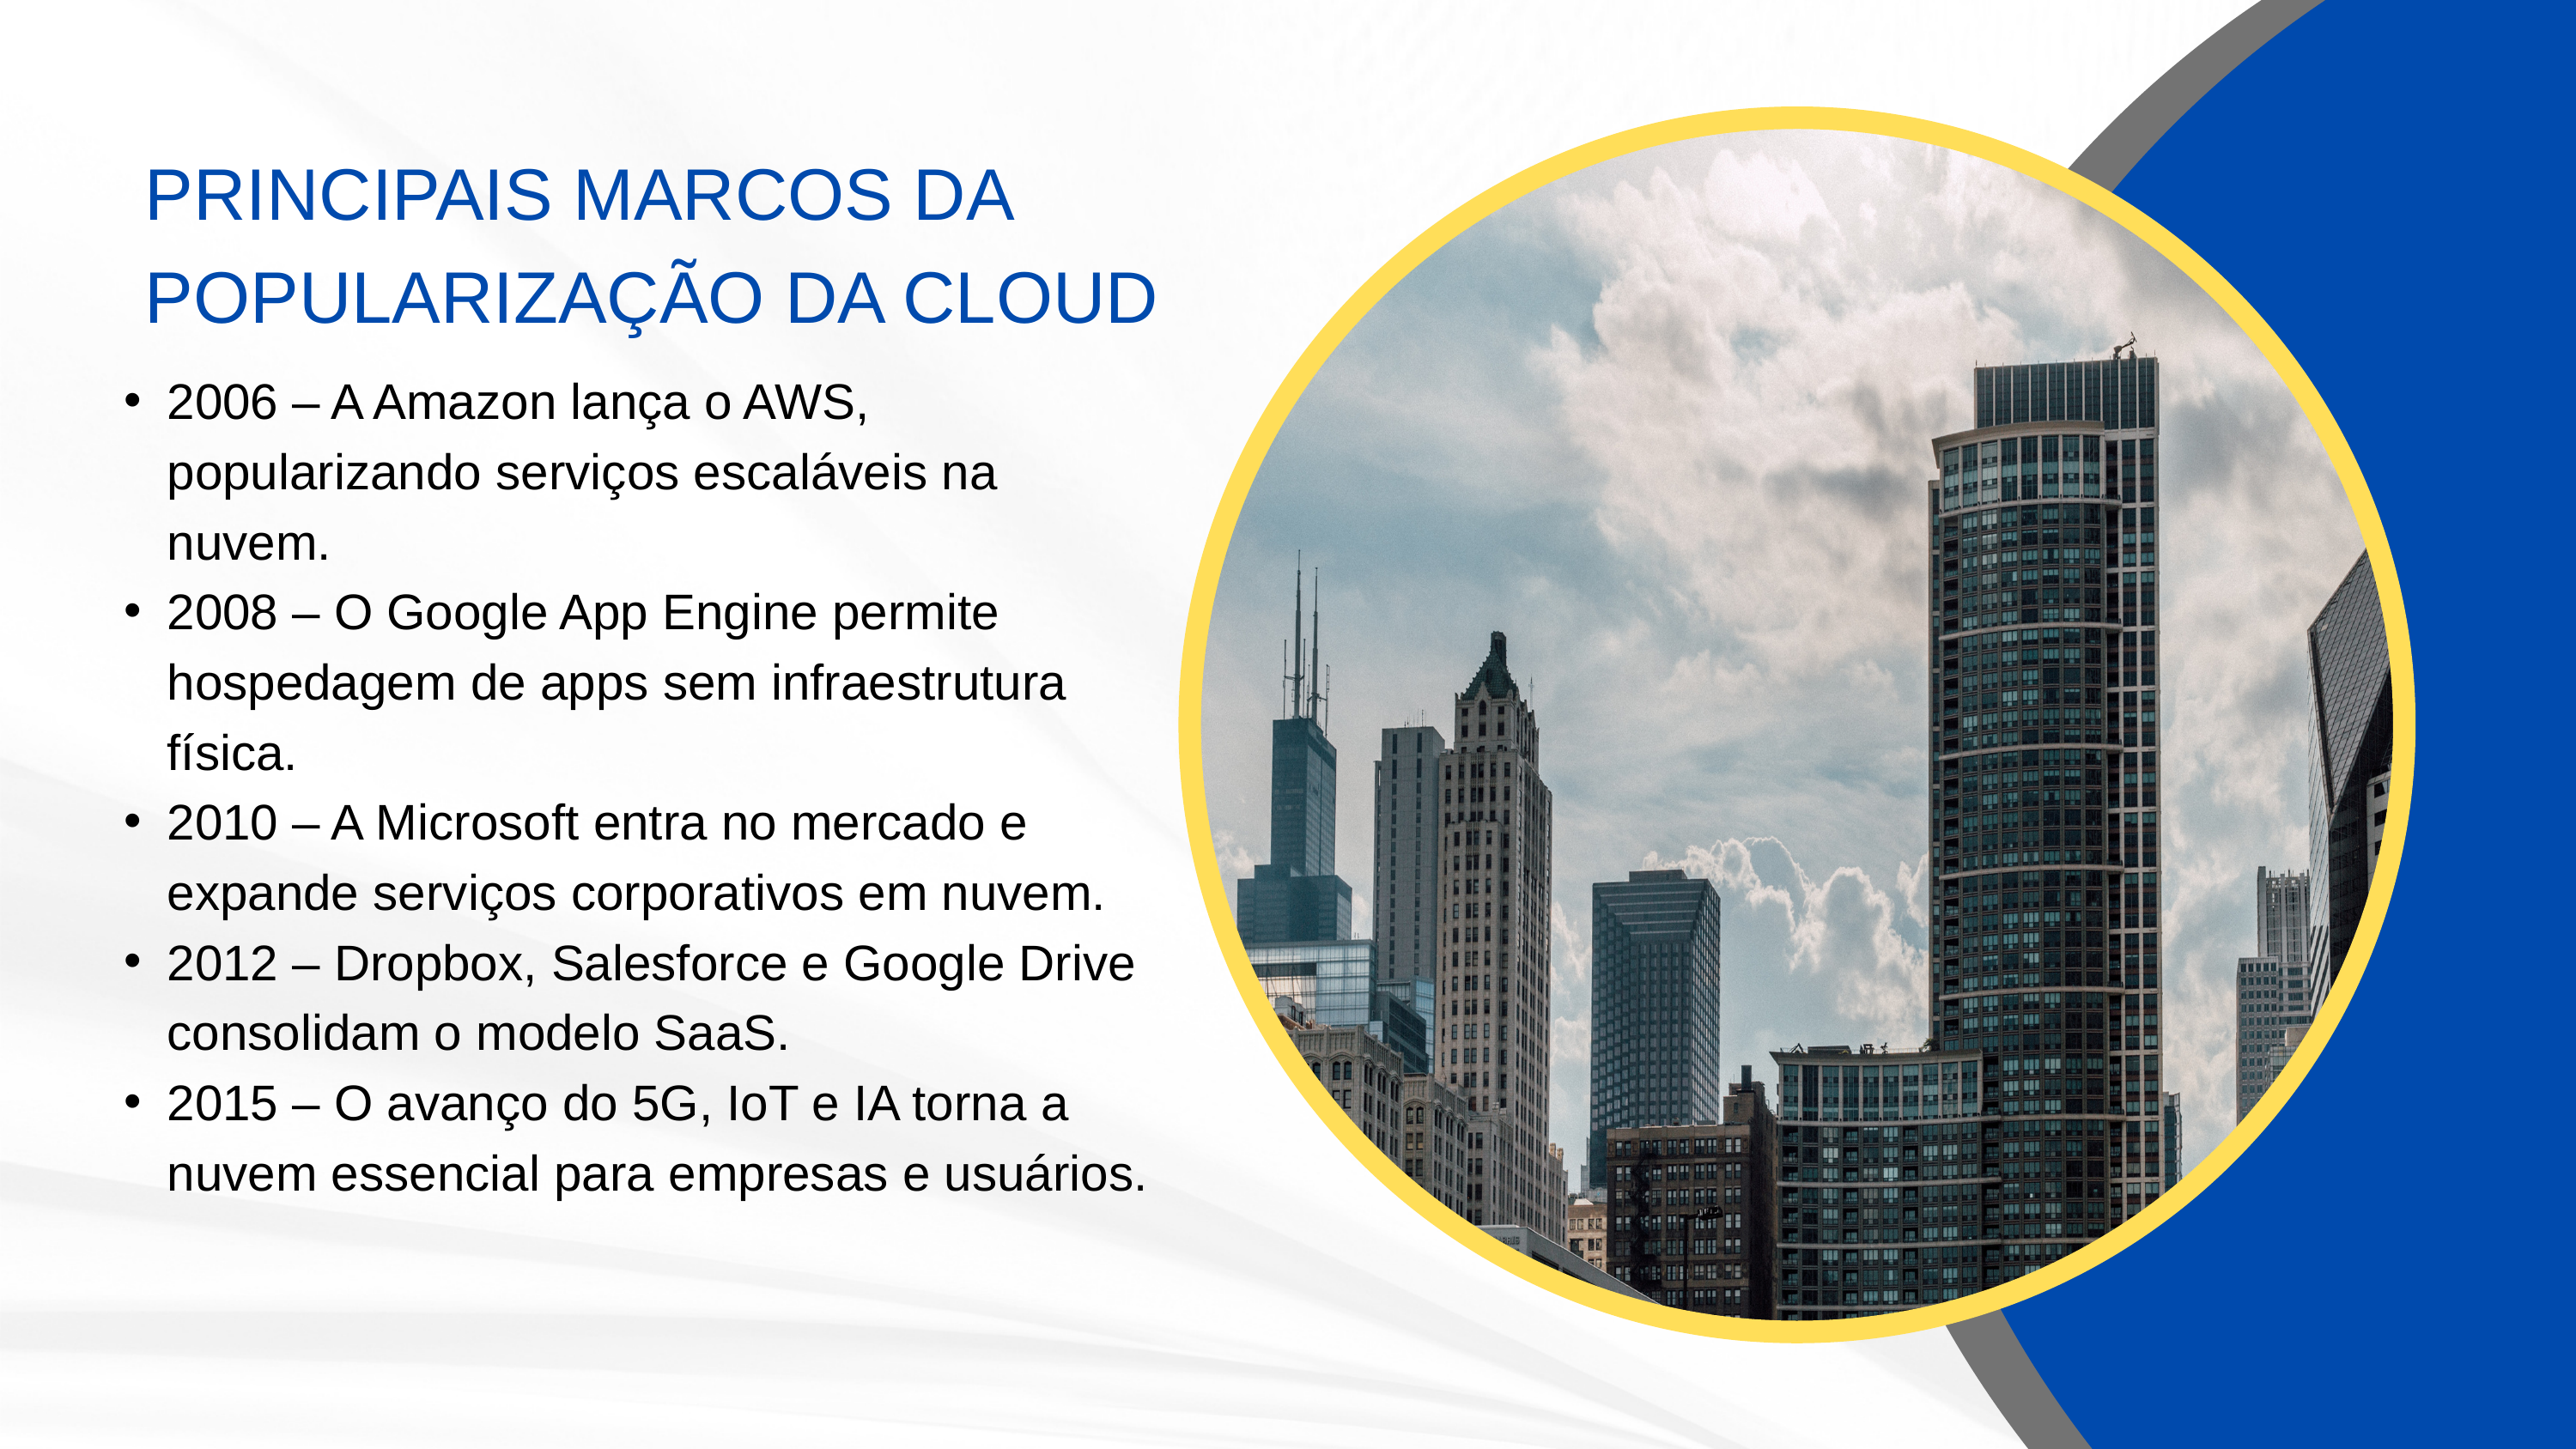

PRINCIPAIS MARCOS DA POPULARIZAÇÃO DA CLOUD
2006 – A Amazon lança o AWS, popularizando serviços escaláveis na nuvem.
2008 – O Google App Engine permite hospedagem de apps sem infraestrutura física.
2010 – A Microsoft entra no mercado e expande serviços corporativos em nuvem.
2012 – Dropbox, Salesforce e Google Drive consolidam o modelo SaaS.
2015 – O avanço do 5G, IoT e IA torna a nuvem essencial para empresas e usuários.